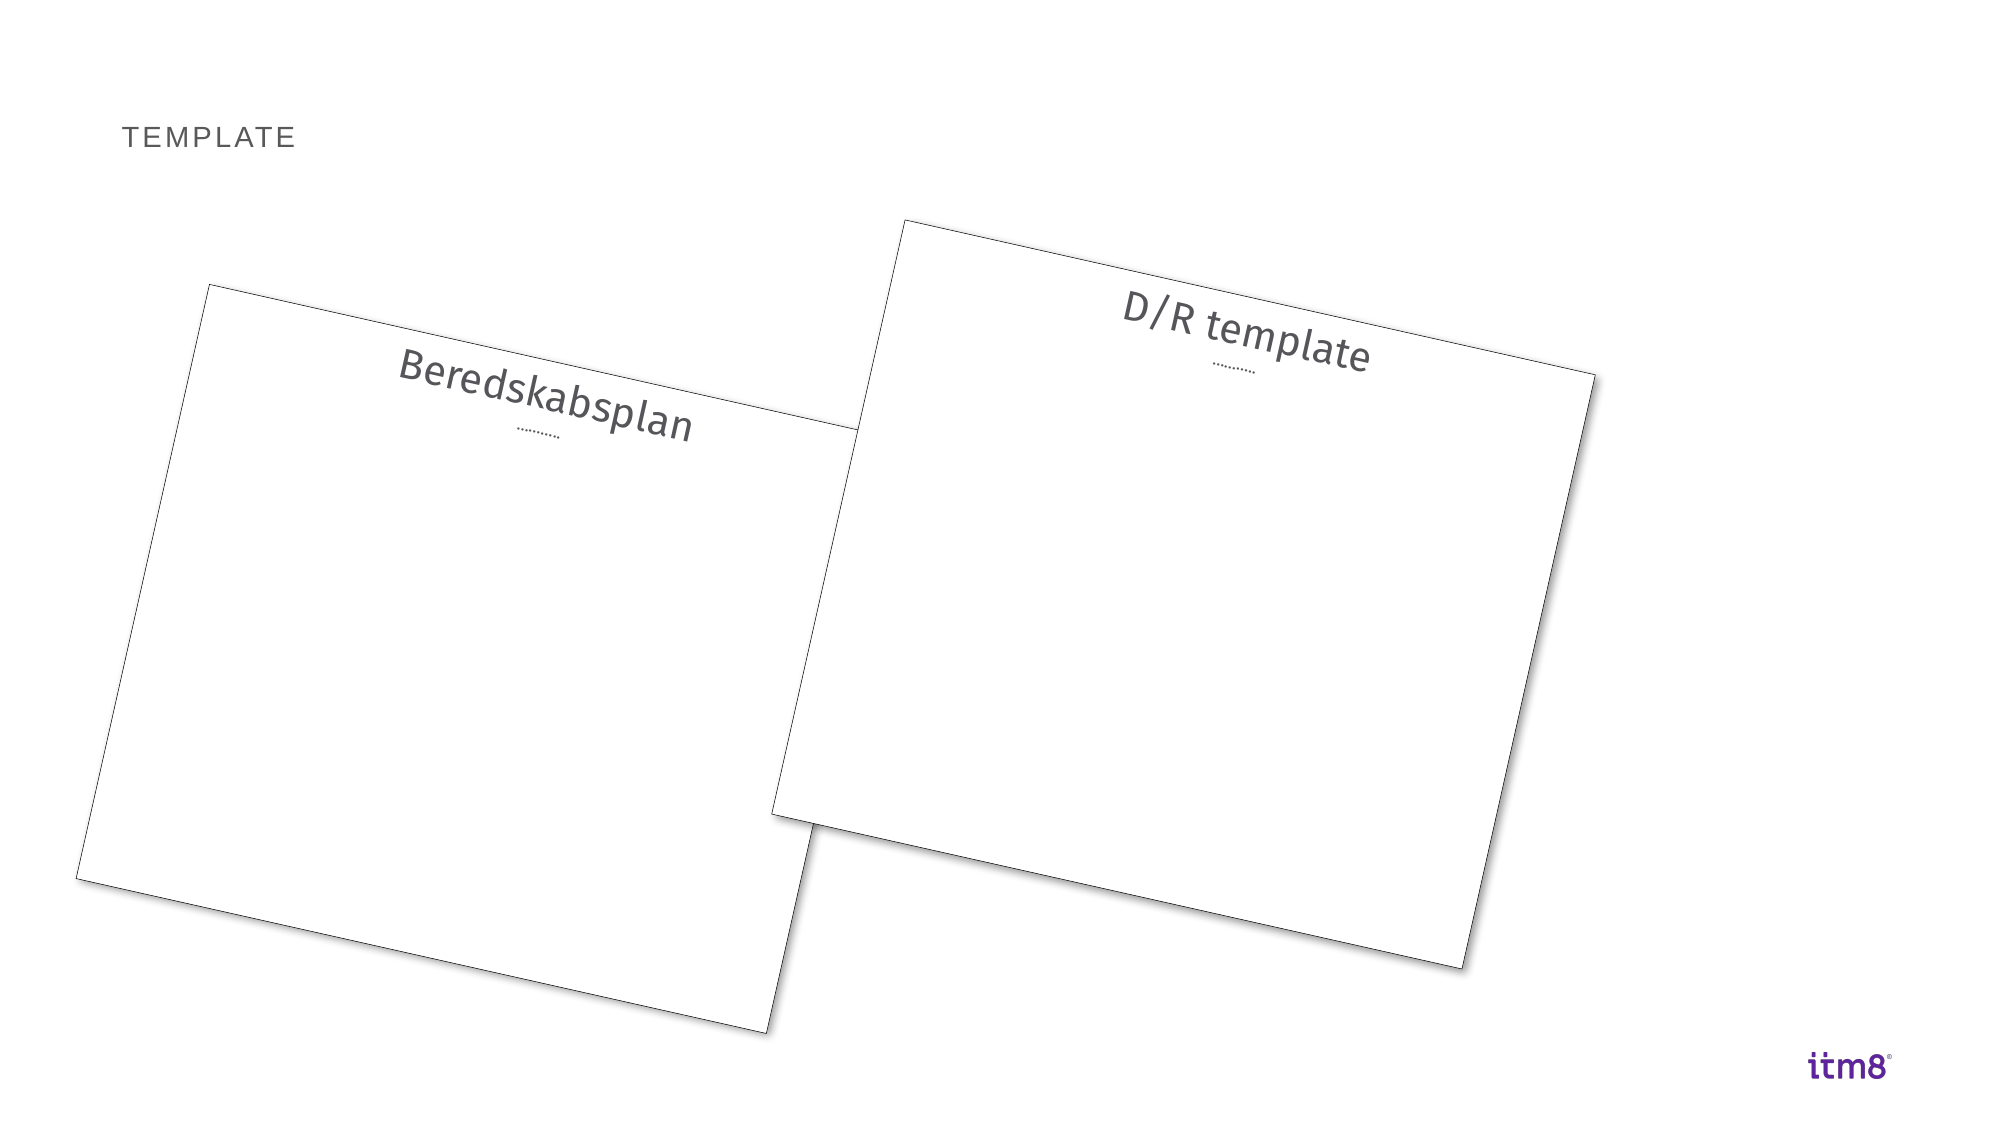

# Template
 D/R template
………..
Beredskabsplan
………..